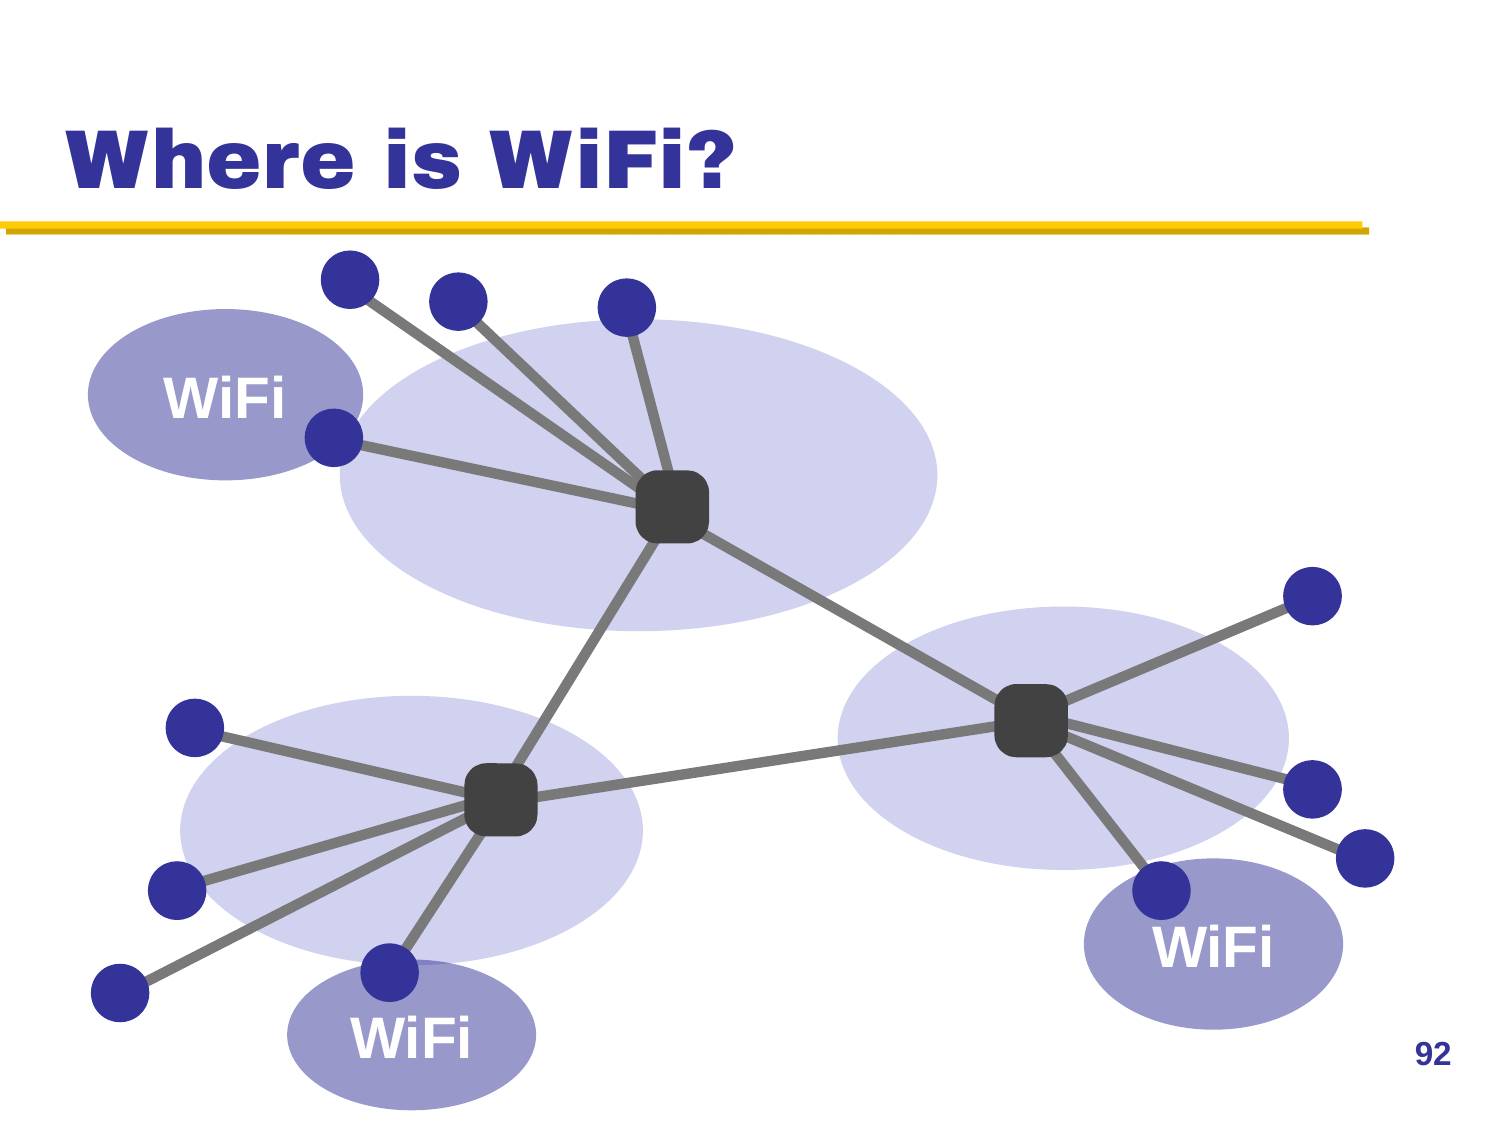

# Where is WiFi?

WiFi

WiFi

WiFi

92